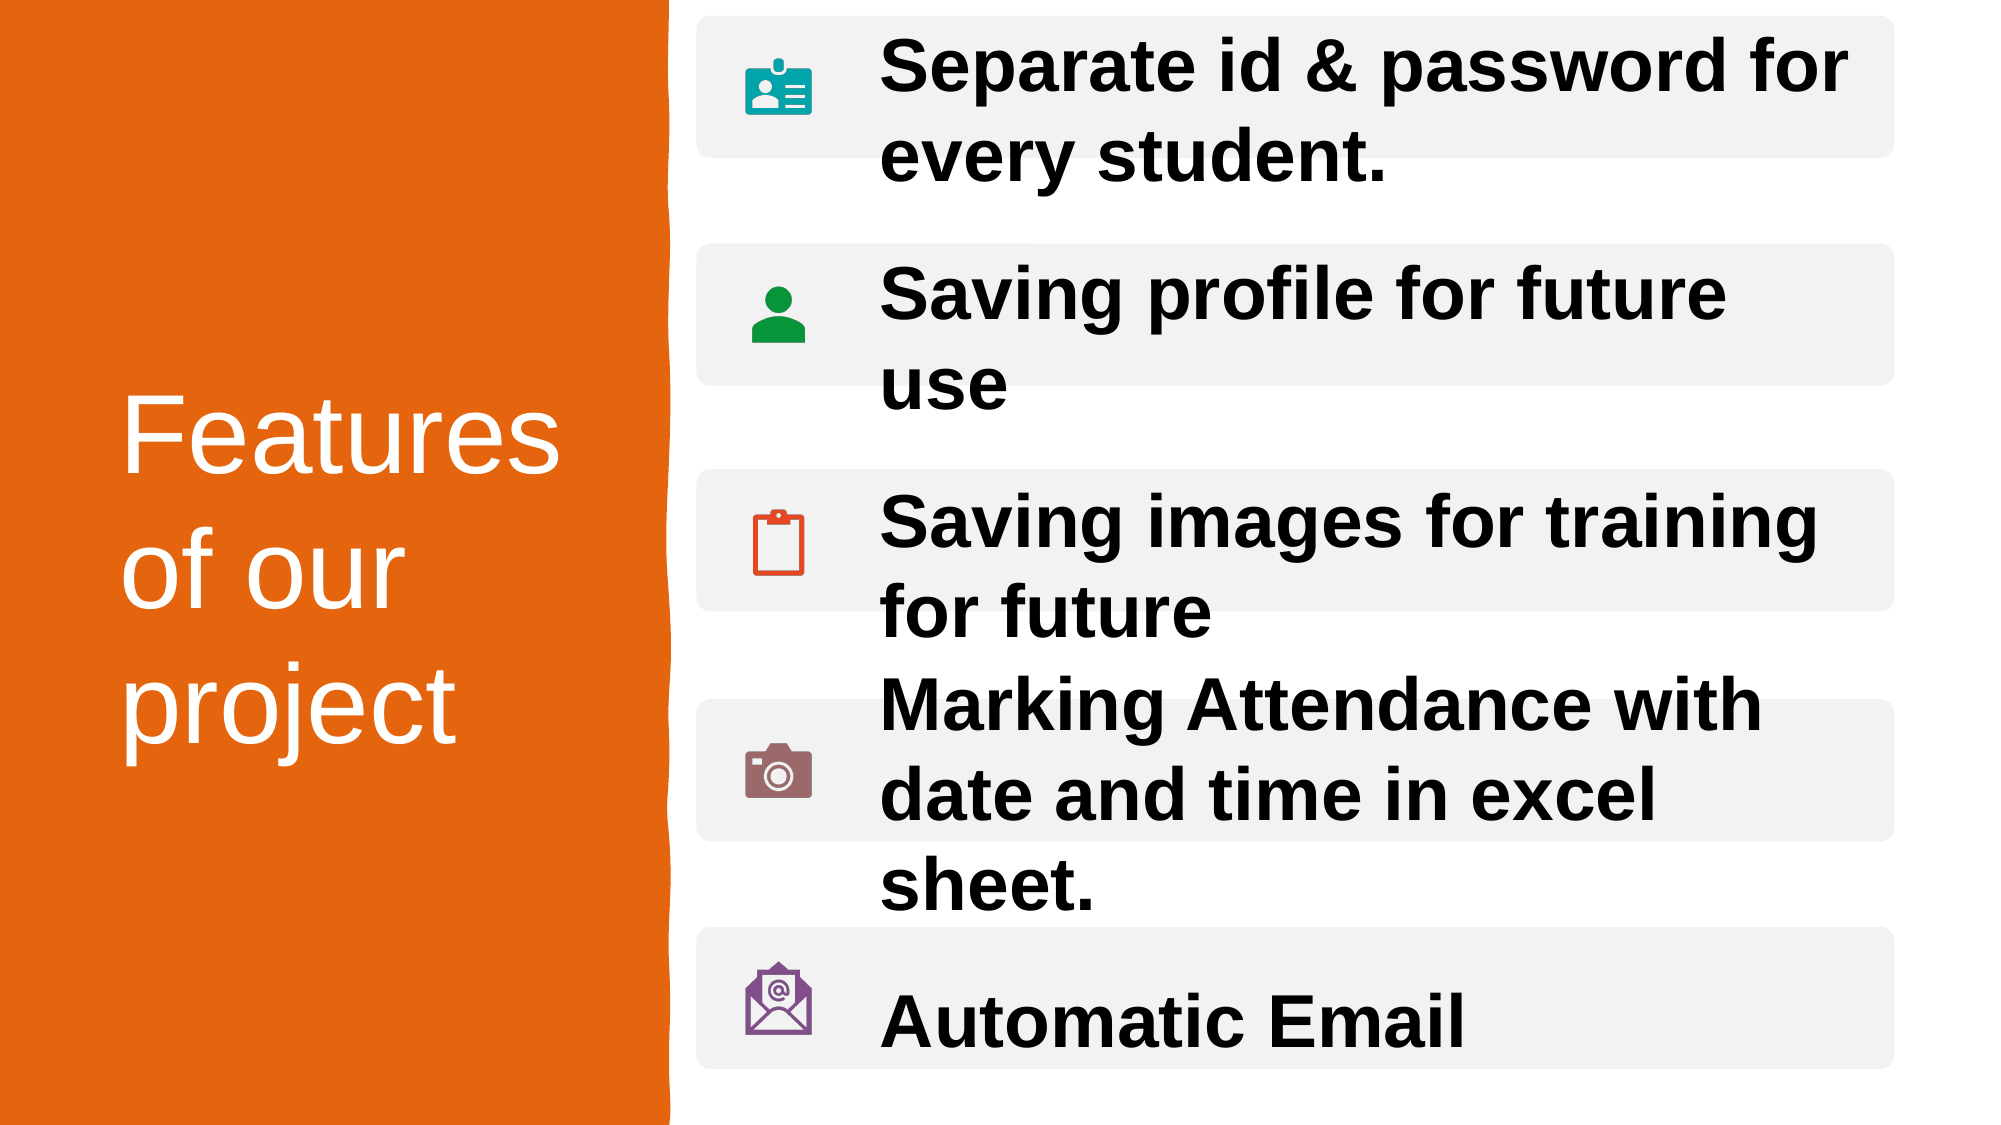

Separate id & password for every student.
Saving profile for future use
Saving images for training for future
Marking Attendance with date and time in excel sheet.
Automatic Email
# Features of our project